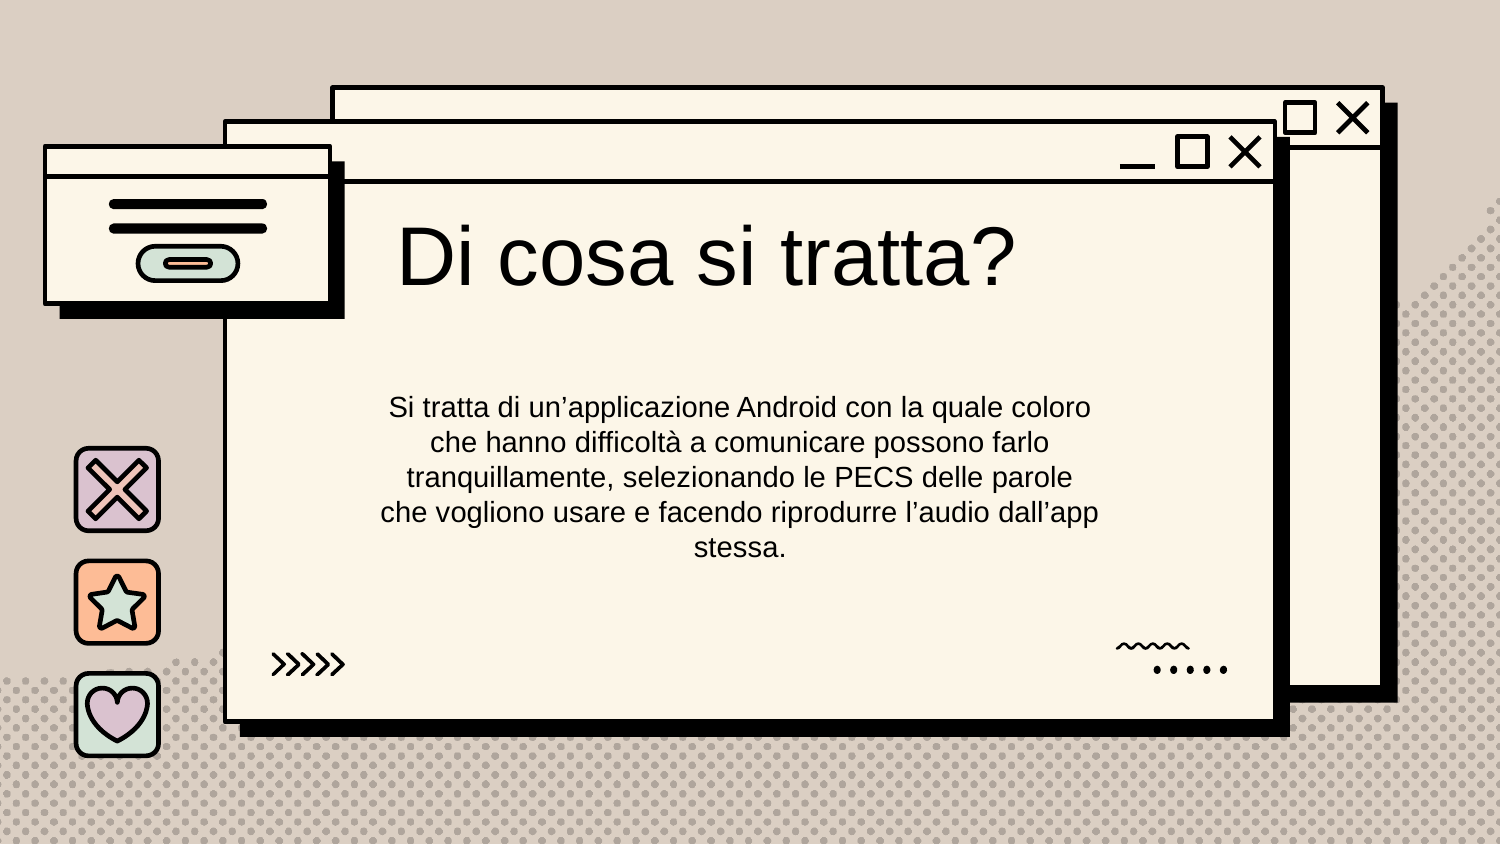

# Di cosa si tratta?

Si tratta di un’applicazione Android con la quale coloro che hanno difficoltà a comunicare possono farlo tranquillamente, selezionando le PECS delle parole che vogliono usare e facendo riprodurre l’audio dall’app stessa.